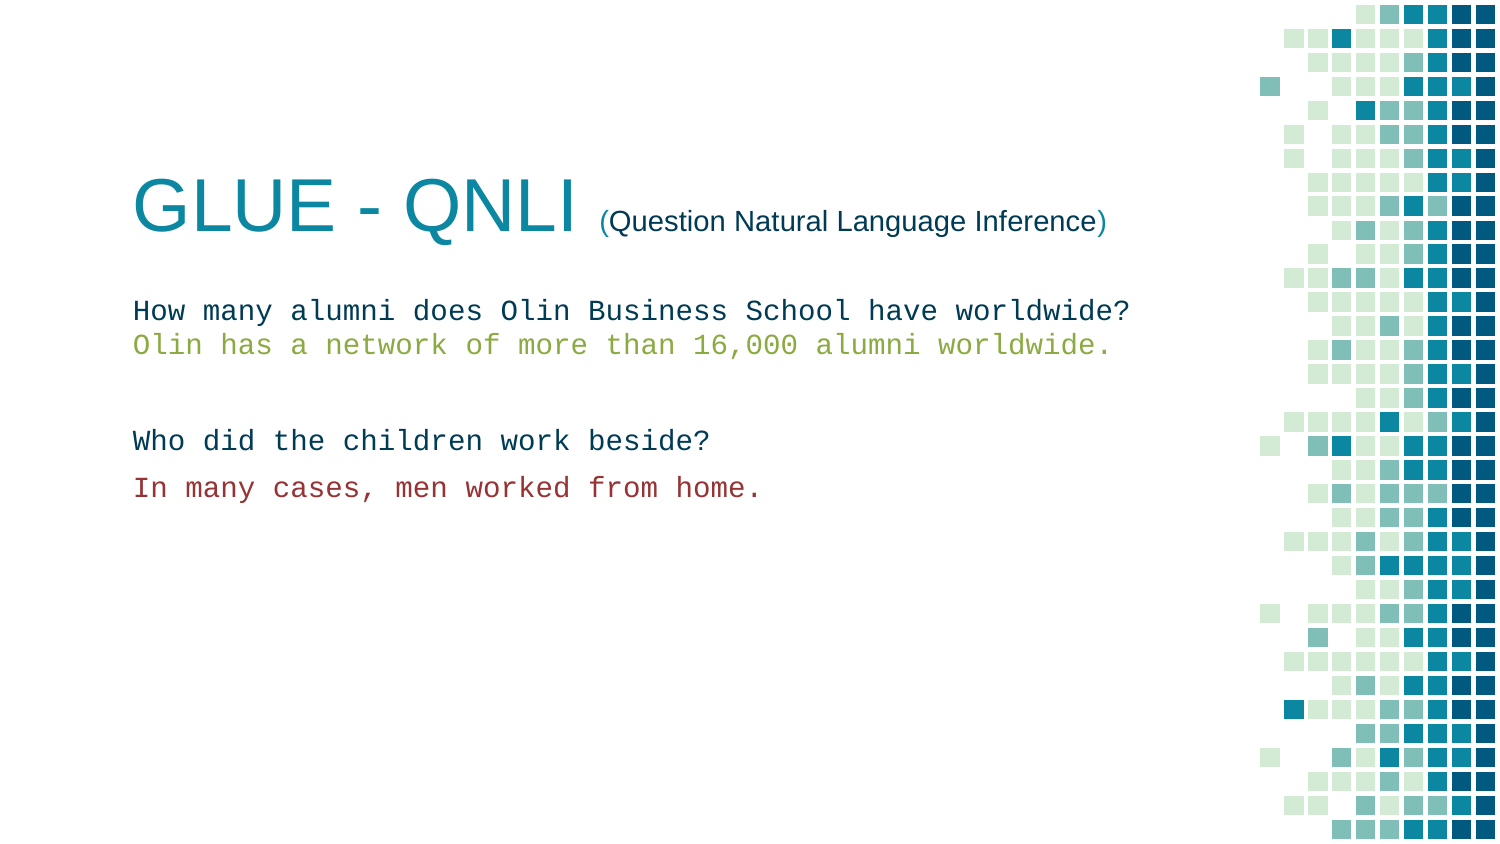

# GLUE - QNLI (Question Natural Language Inference)
How many alumni does Olin Business School have worldwide?	Olin has a network of more than 16,000 alumni worldwide.

Who did the children work beside?
In many cases, men worked from home.